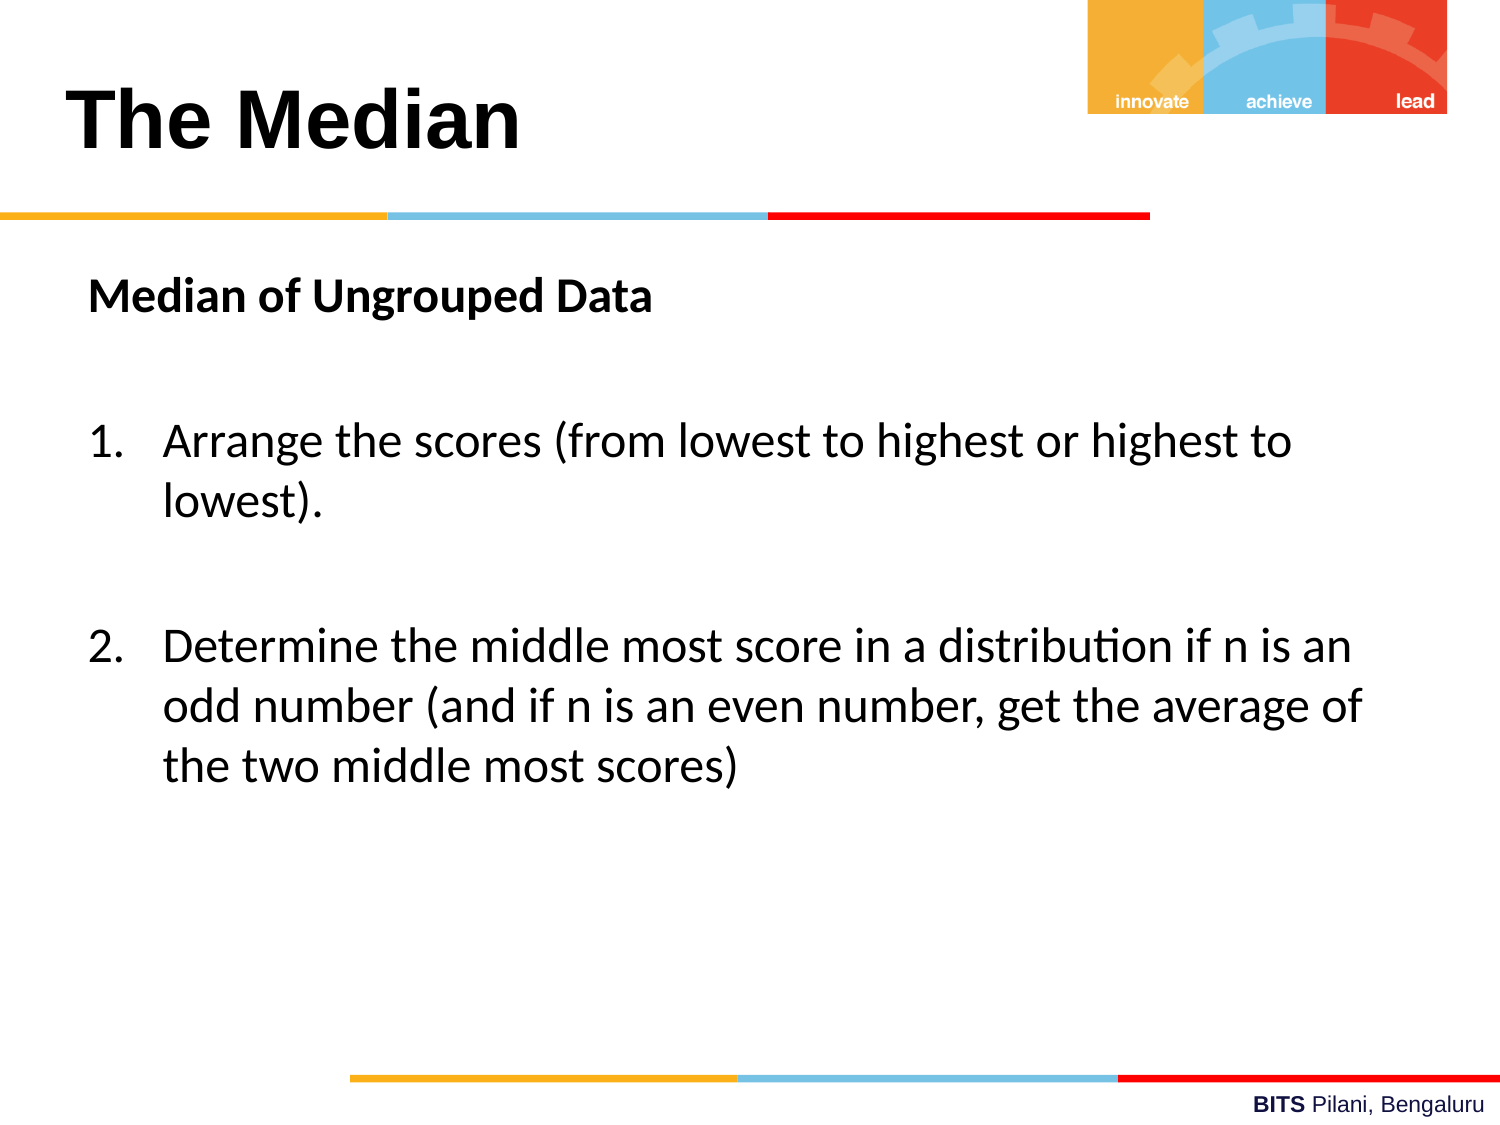

# The Median
Median of Ungrouped Data

Arrange the scores (from lowest to highest or highest to lowest).

Determine the middle most score in a distribution if n is an odd number (and if n is an even number, get the average of the two middle most scores)